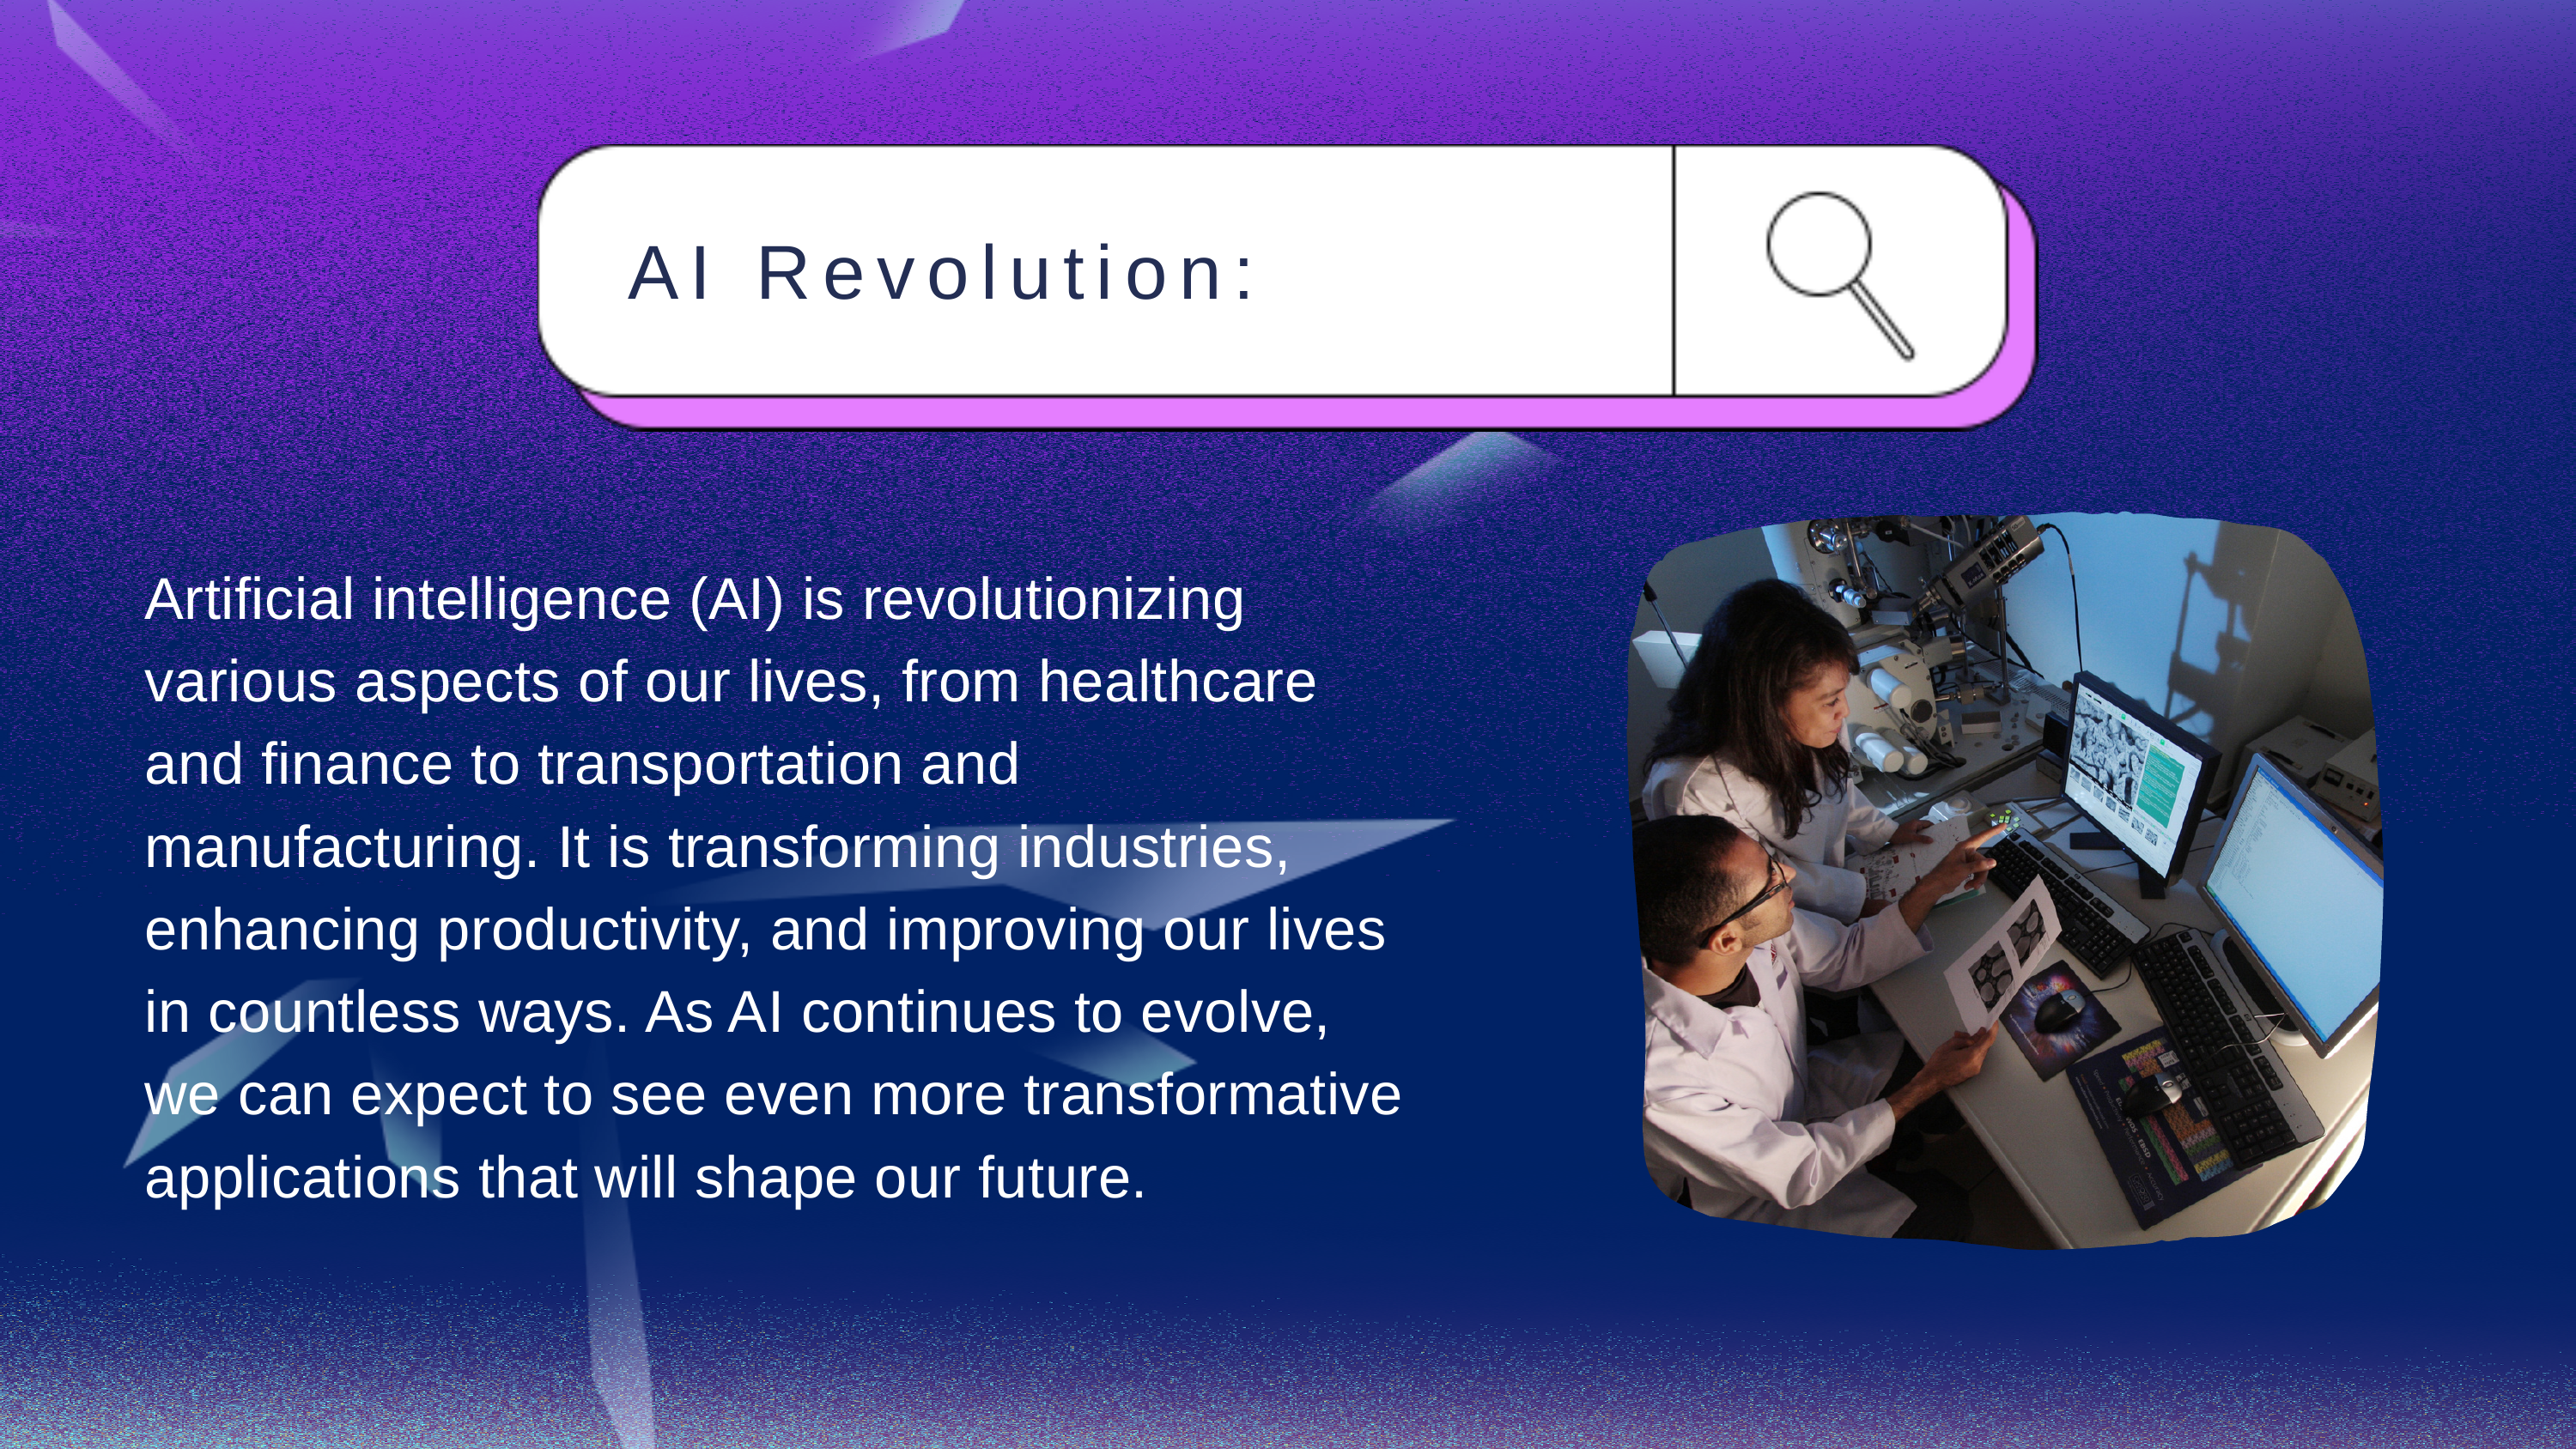

AI Revolution:

Artificial intelligence (AI) is revolutionizing various aspects of our lives, from healthcare and finance to transportation and manufacturing. It is transforming industries, enhancing productivity, and improving our lives in countless ways. As AI continues to evolve, we can expect to see even more transformative applications that will shape our future.